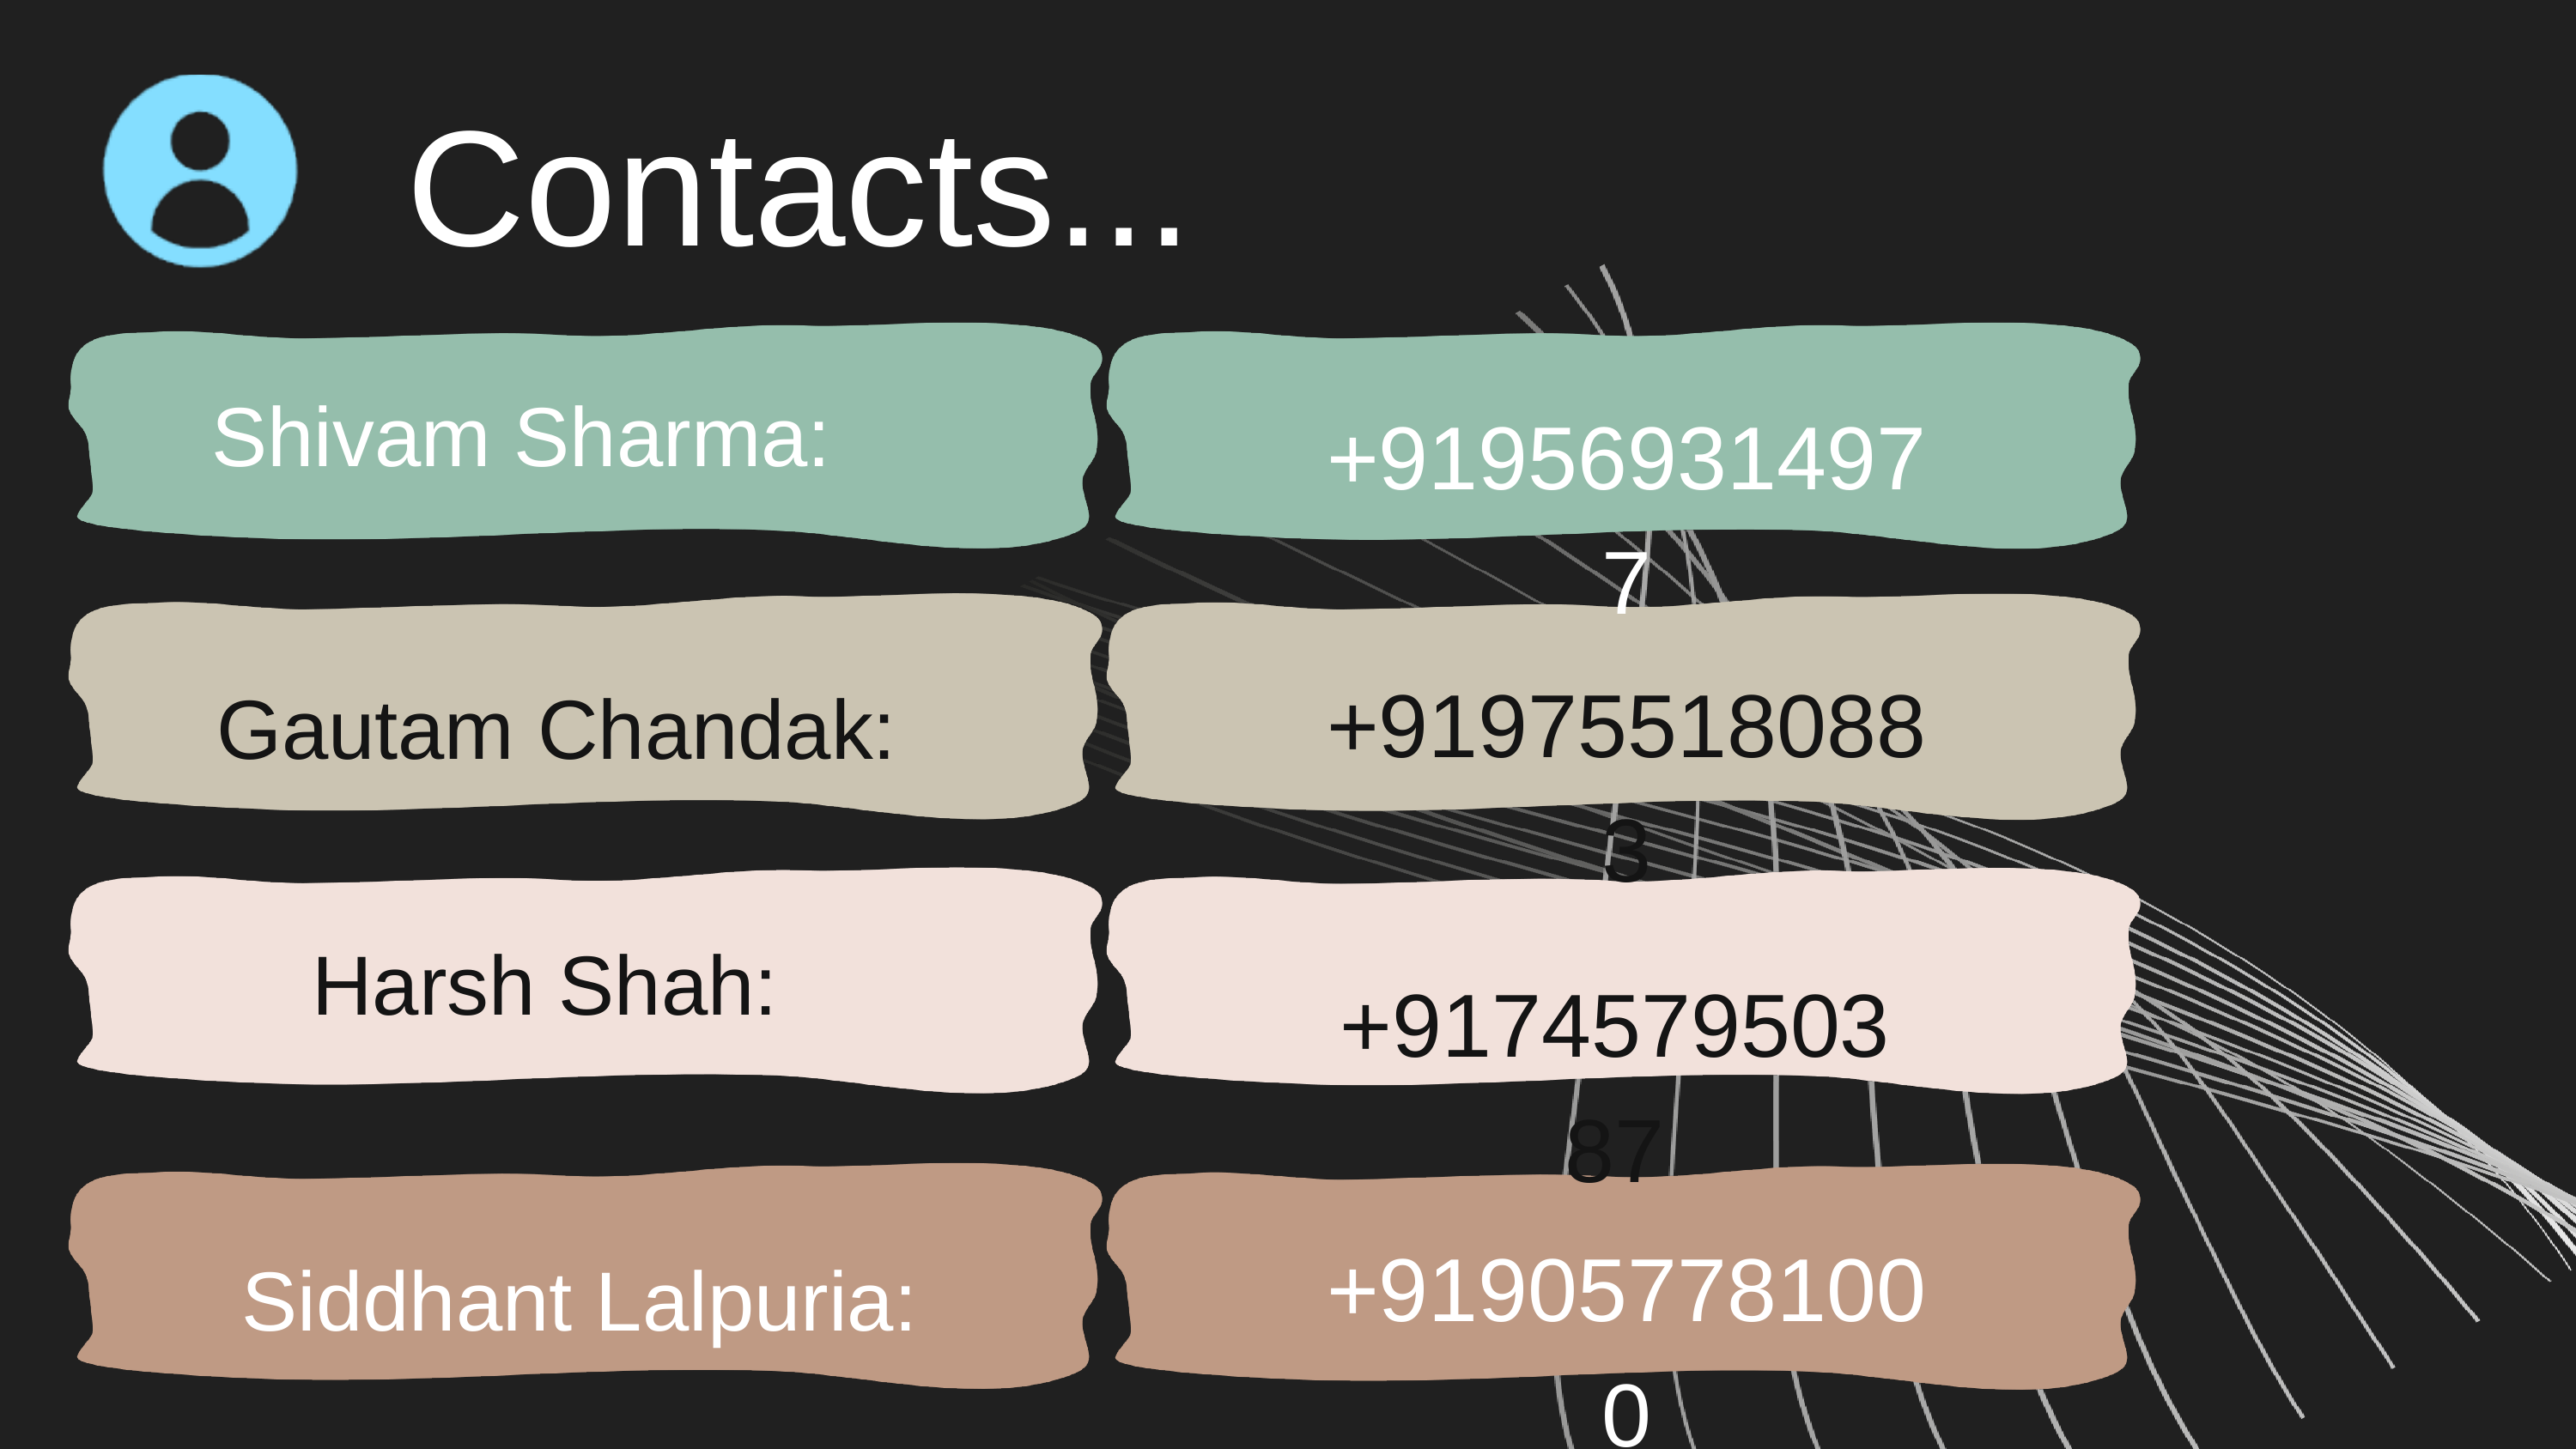

Contacts...

Shivam Sharma:
+919569314977
 Gautam Chandak:
+919755180883
Harsh Shah:
+917457950387
Siddhant Lalpuria:
+919057781000